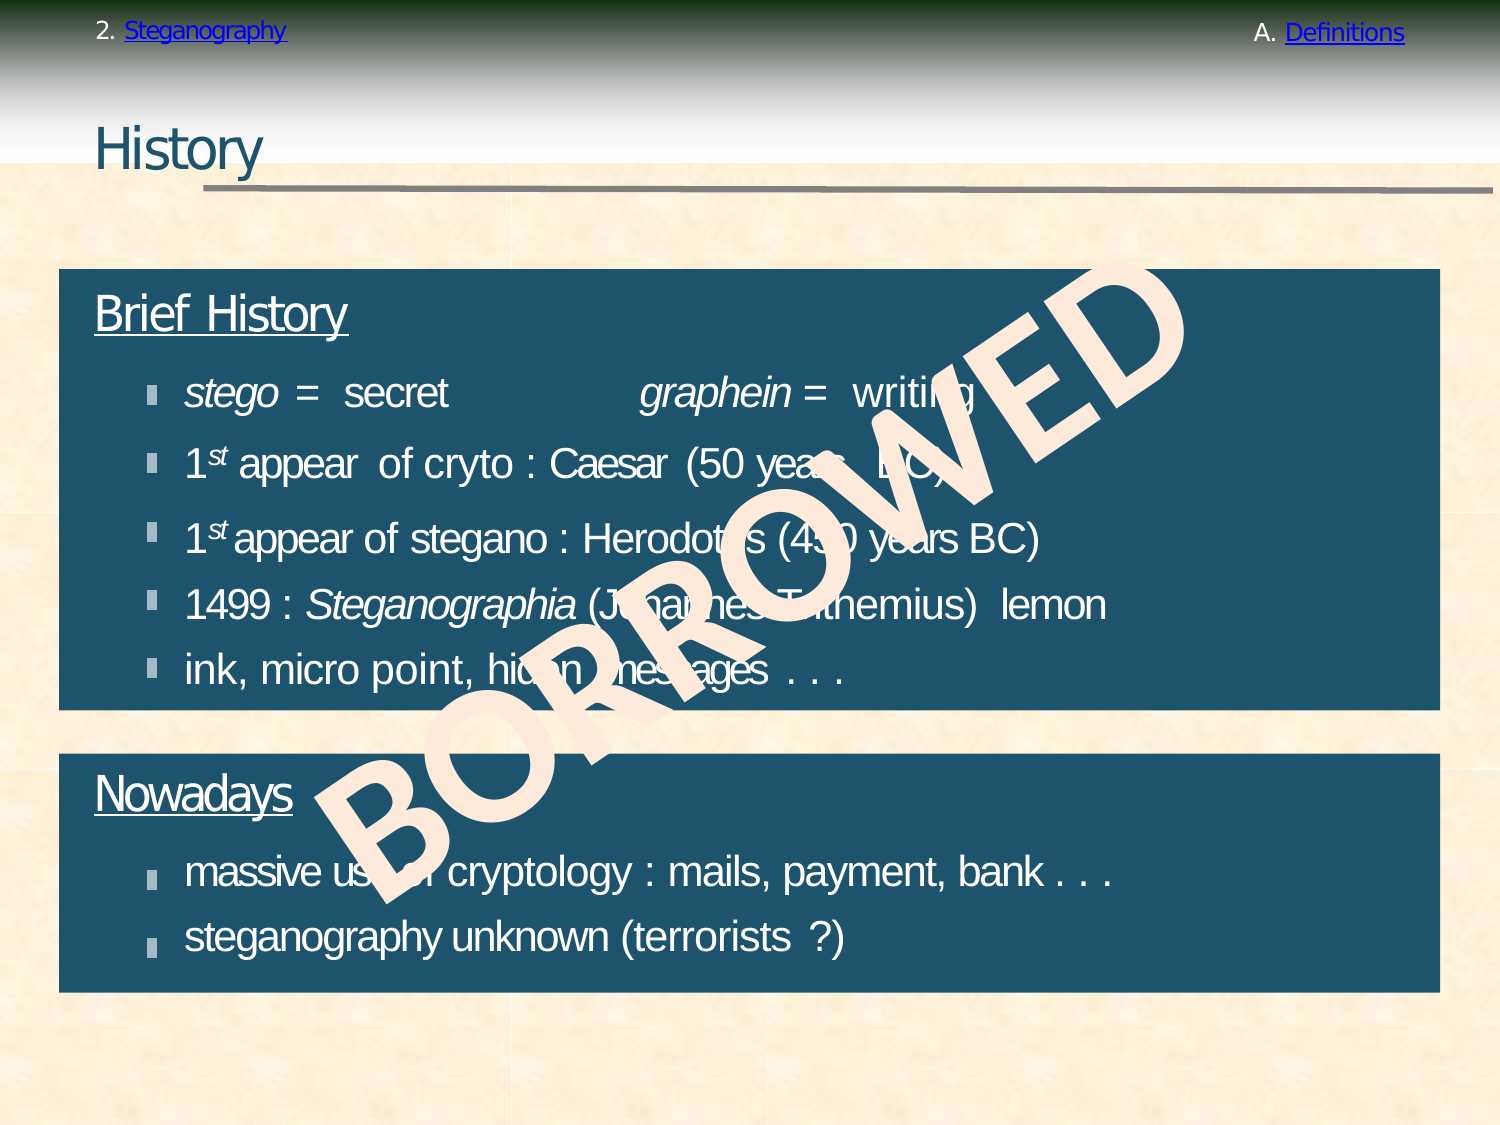

2. Steganography
A. Definitions
History

Brief History
stego = secret	graphein = writing
1st  appear  of cryto : Caesar  (50 years   BC)
1st appear of stegano : Herodotos (450 years BC)  1499 : Steganographia (Johannes Trithemius)  lemon  ink, micro point, hiden  messages  . . .

BORROWED

Nowadays
massive use of cryptology : mails, payment, bank . . .  steganography unknown (terrorists ?)

ESIEA Laval – Nicolas Bodin
45 / 49